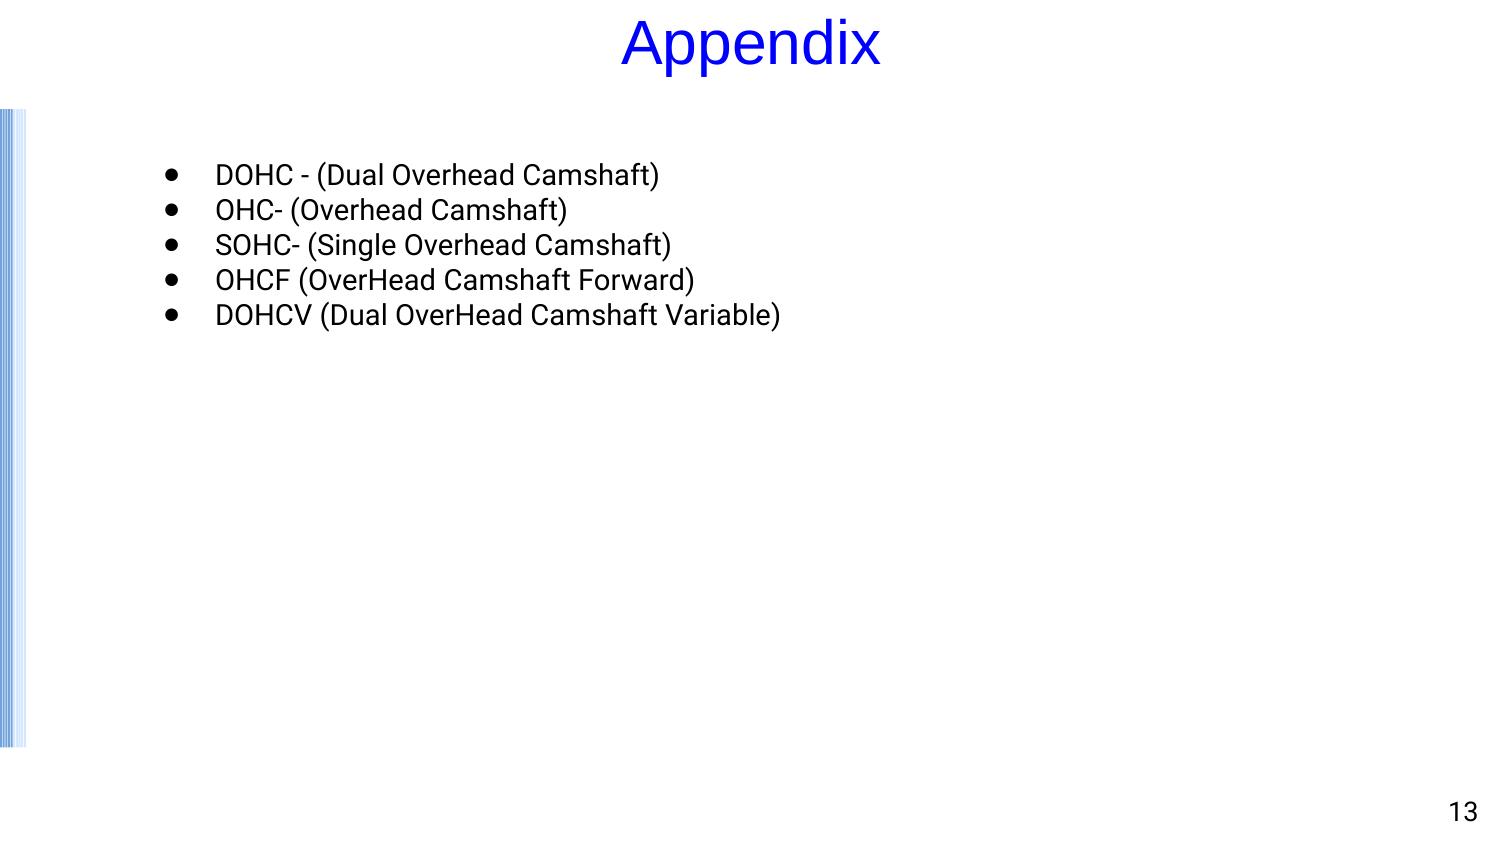

# Appendix

DOHC - (Dual Overhead Camshaft)
OHC- (Overhead Camshaft)
SOHC- (Single Overhead Camshaft)
OHCF (OverHead Camshaft Forward)
DOHCV (Dual OverHead Camshaft Variable)

13